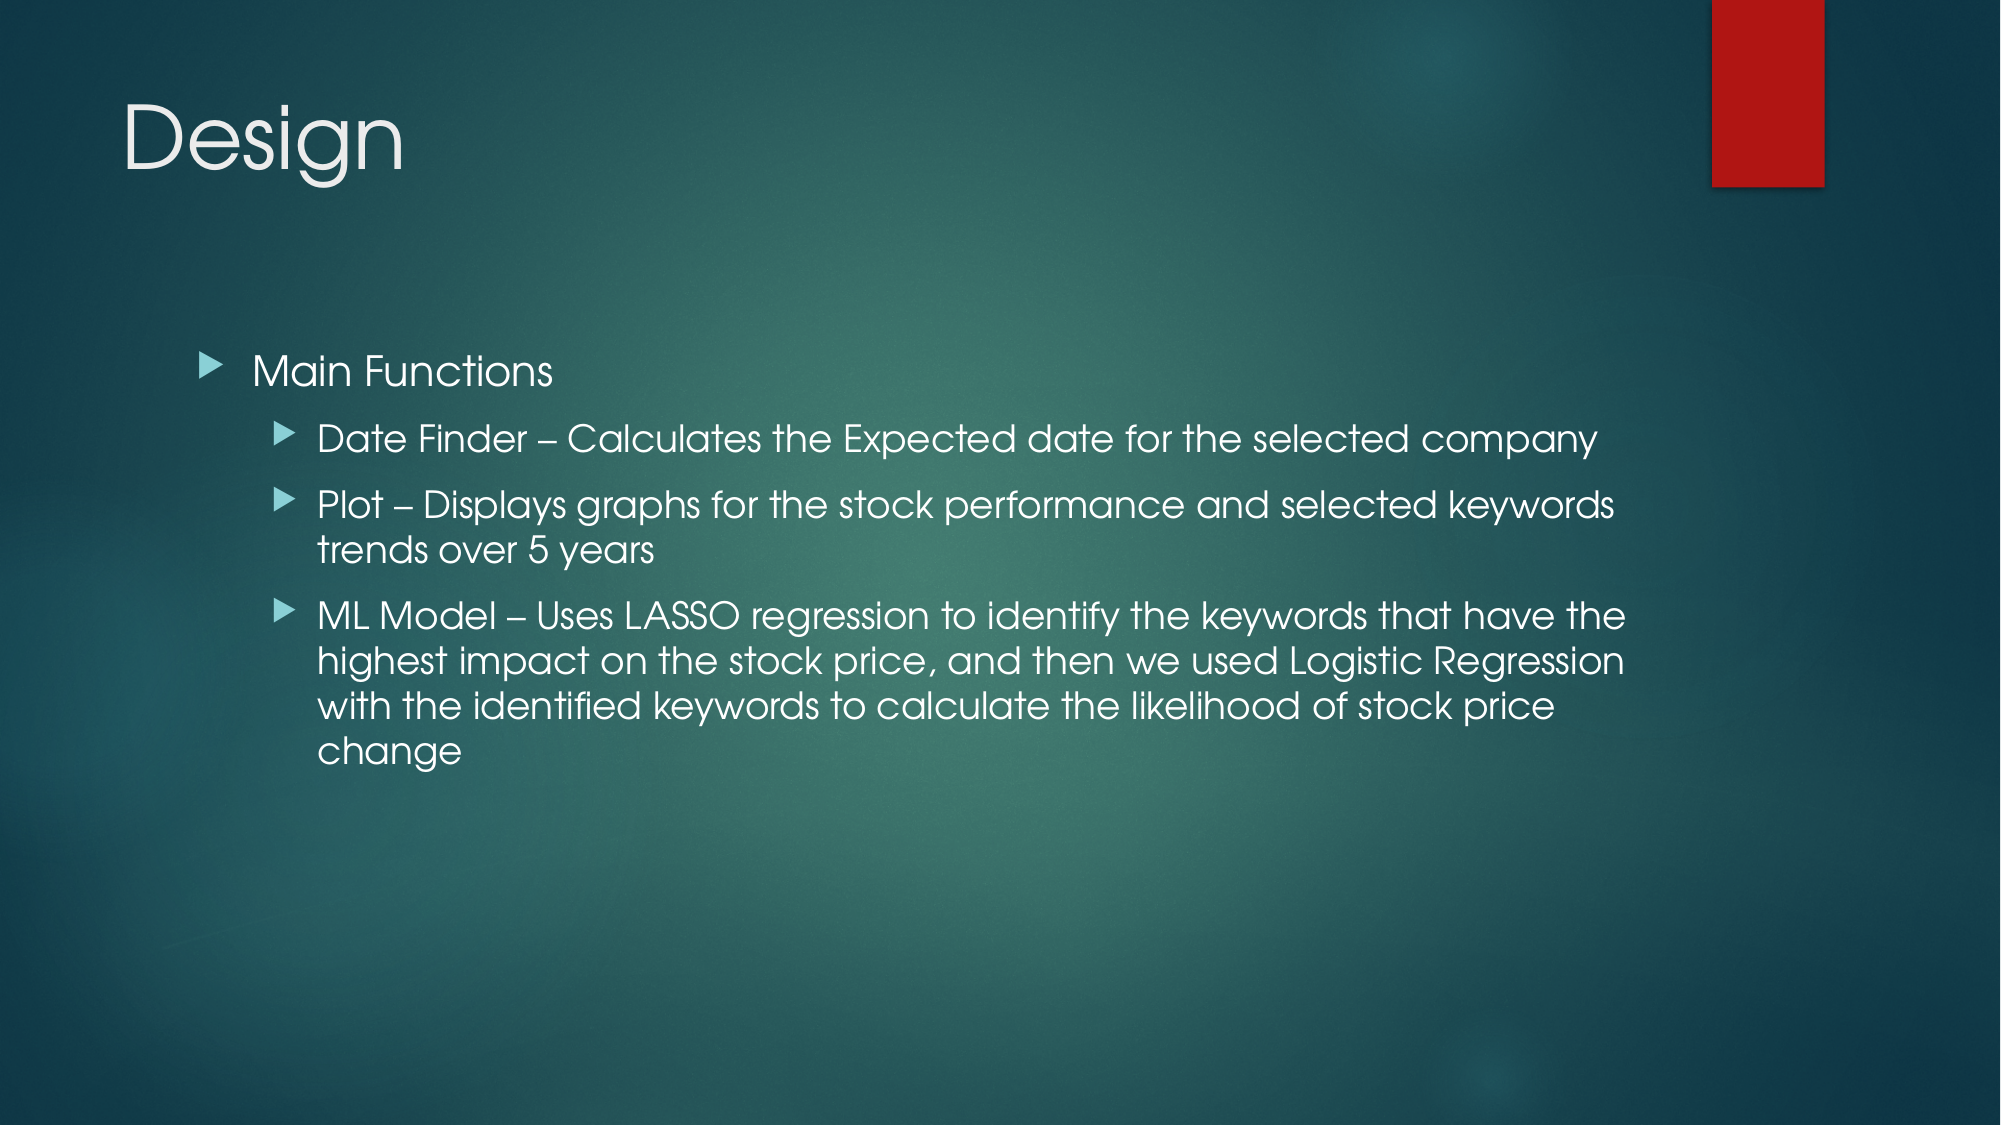

# Design
Main Functions
Date Finder – Calculates the Expected date for the selected company
Plot – Displays graphs for the stock performance and selected keywords trends over 5 years
ML Model – Uses LASSO regression to identify the keywords that have the highest impact on the stock price, and then we used Logistic Regression with the identified keywords to calculate the likelihood of stock price change